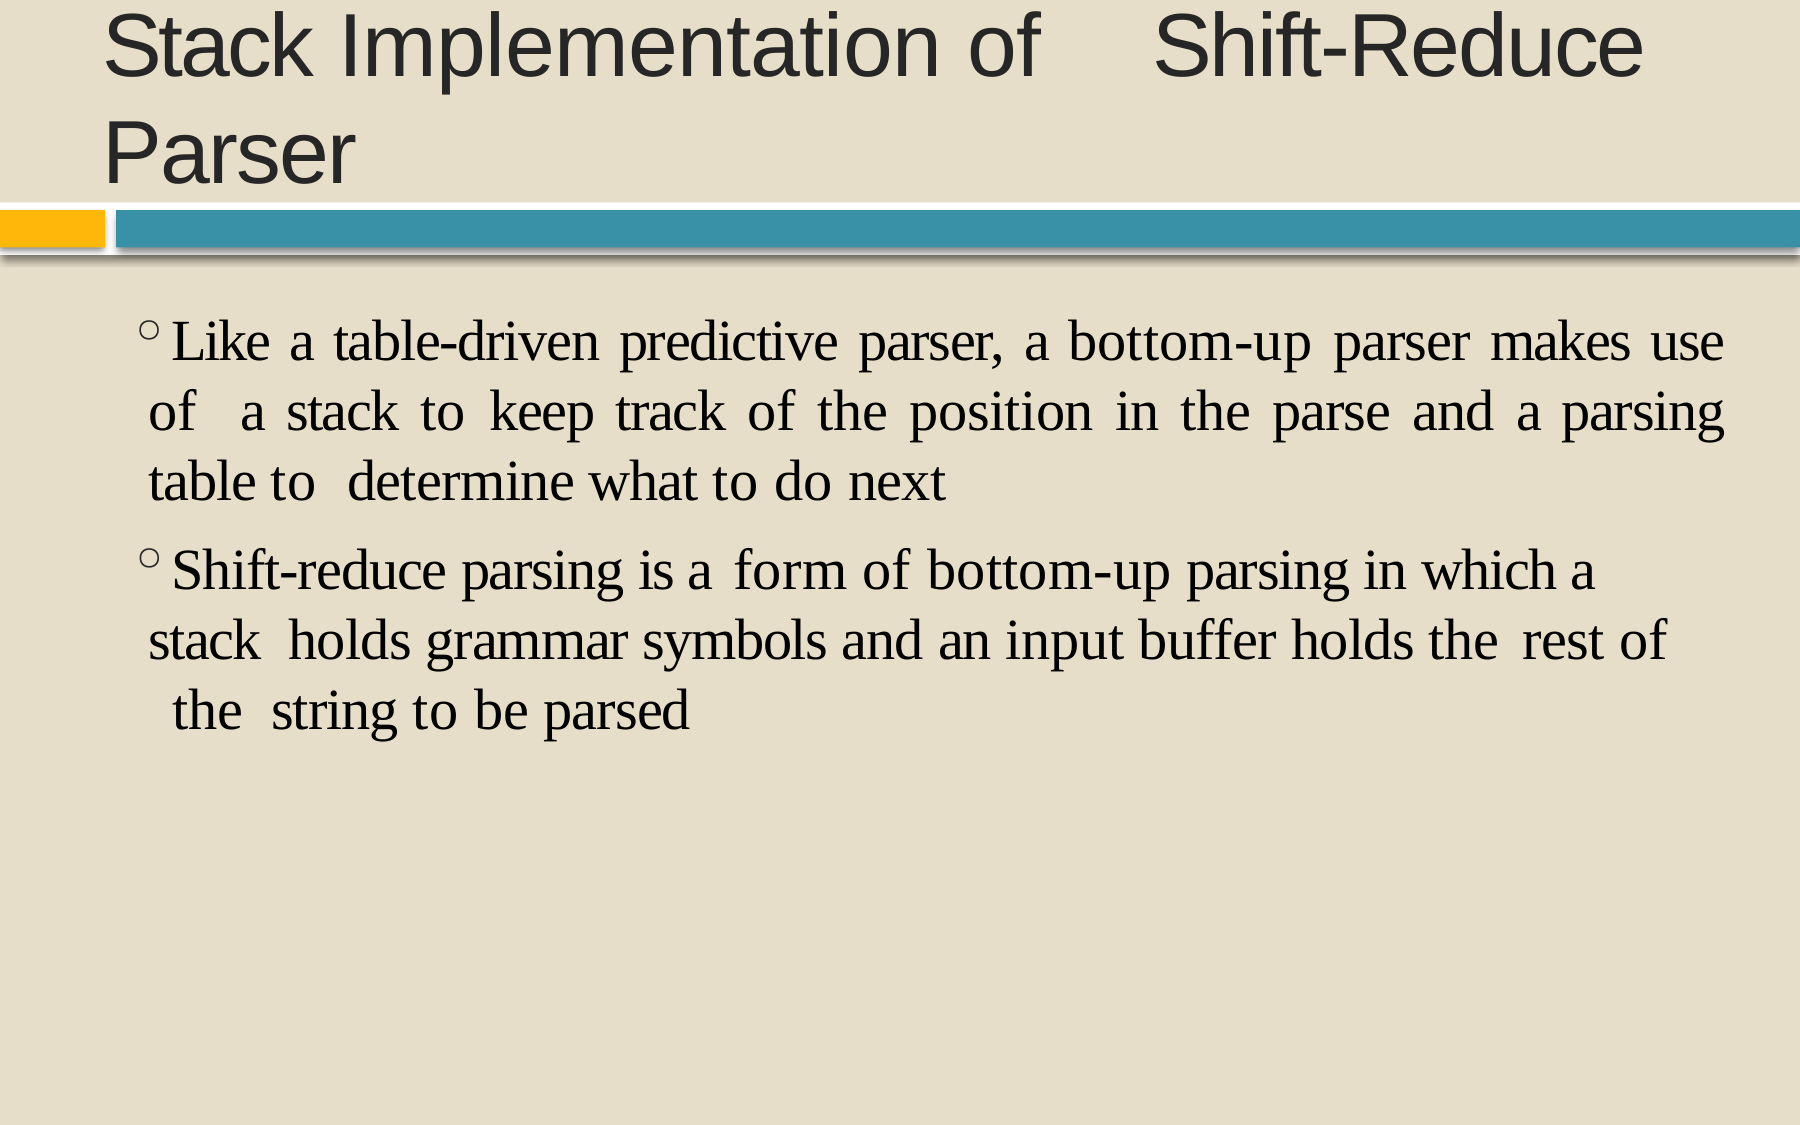

# Stack Implementation of	Shift-Reduce Parser
Like a table-driven predictive parser, a bottom-up parser makes use of  a stack to keep track of the position in the parse and a parsing table to  determine what to do next
Shift-reduce parsing is a form of	bottom-up parsing in which a stack  holds grammar symbols and an input buffer holds the rest of	the  string to be parsed